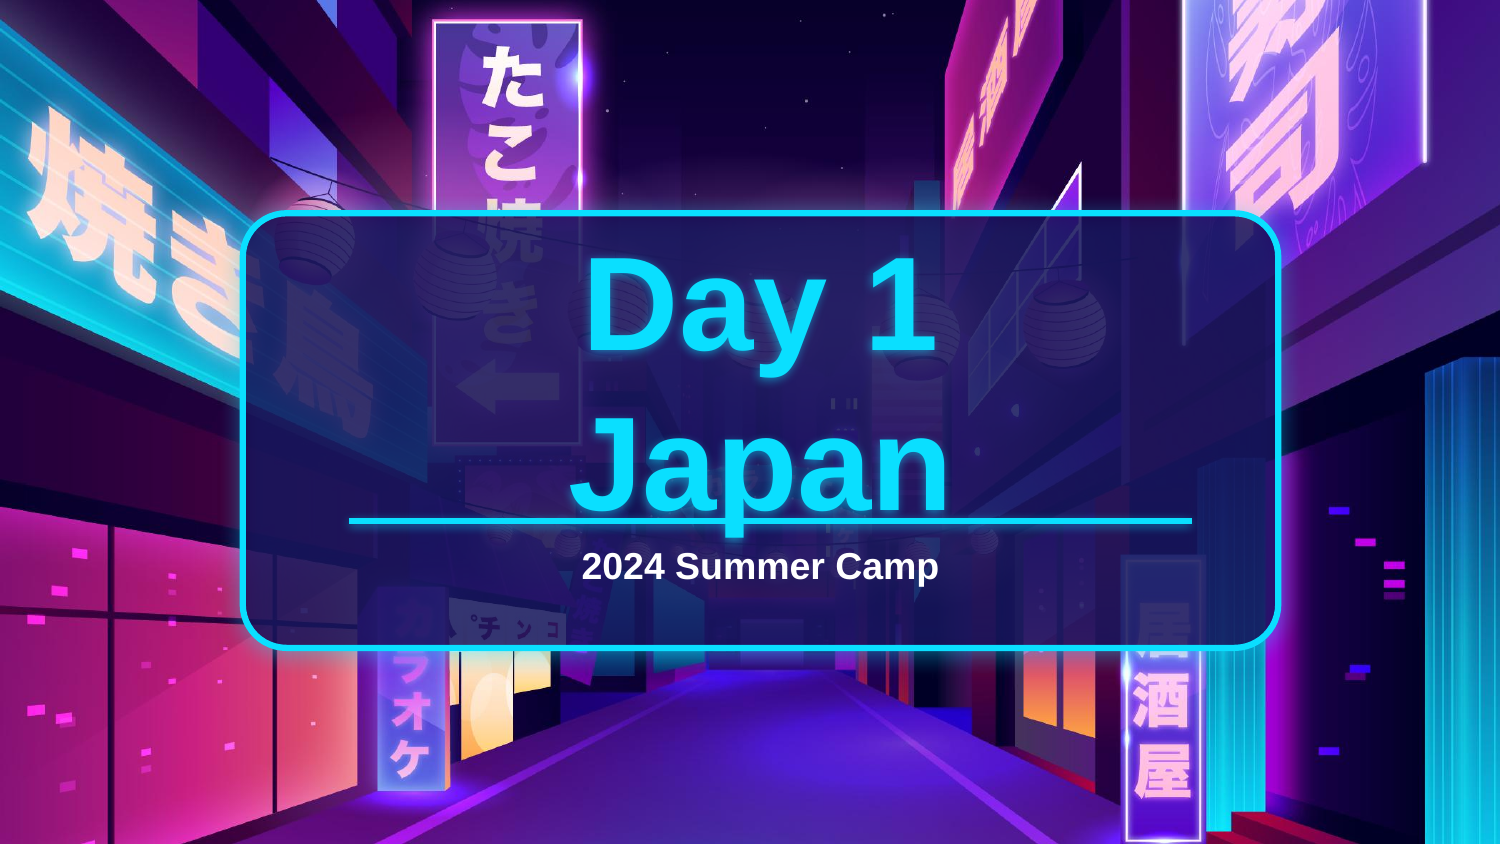

# Day 1
Japan
2024 Summer Camp